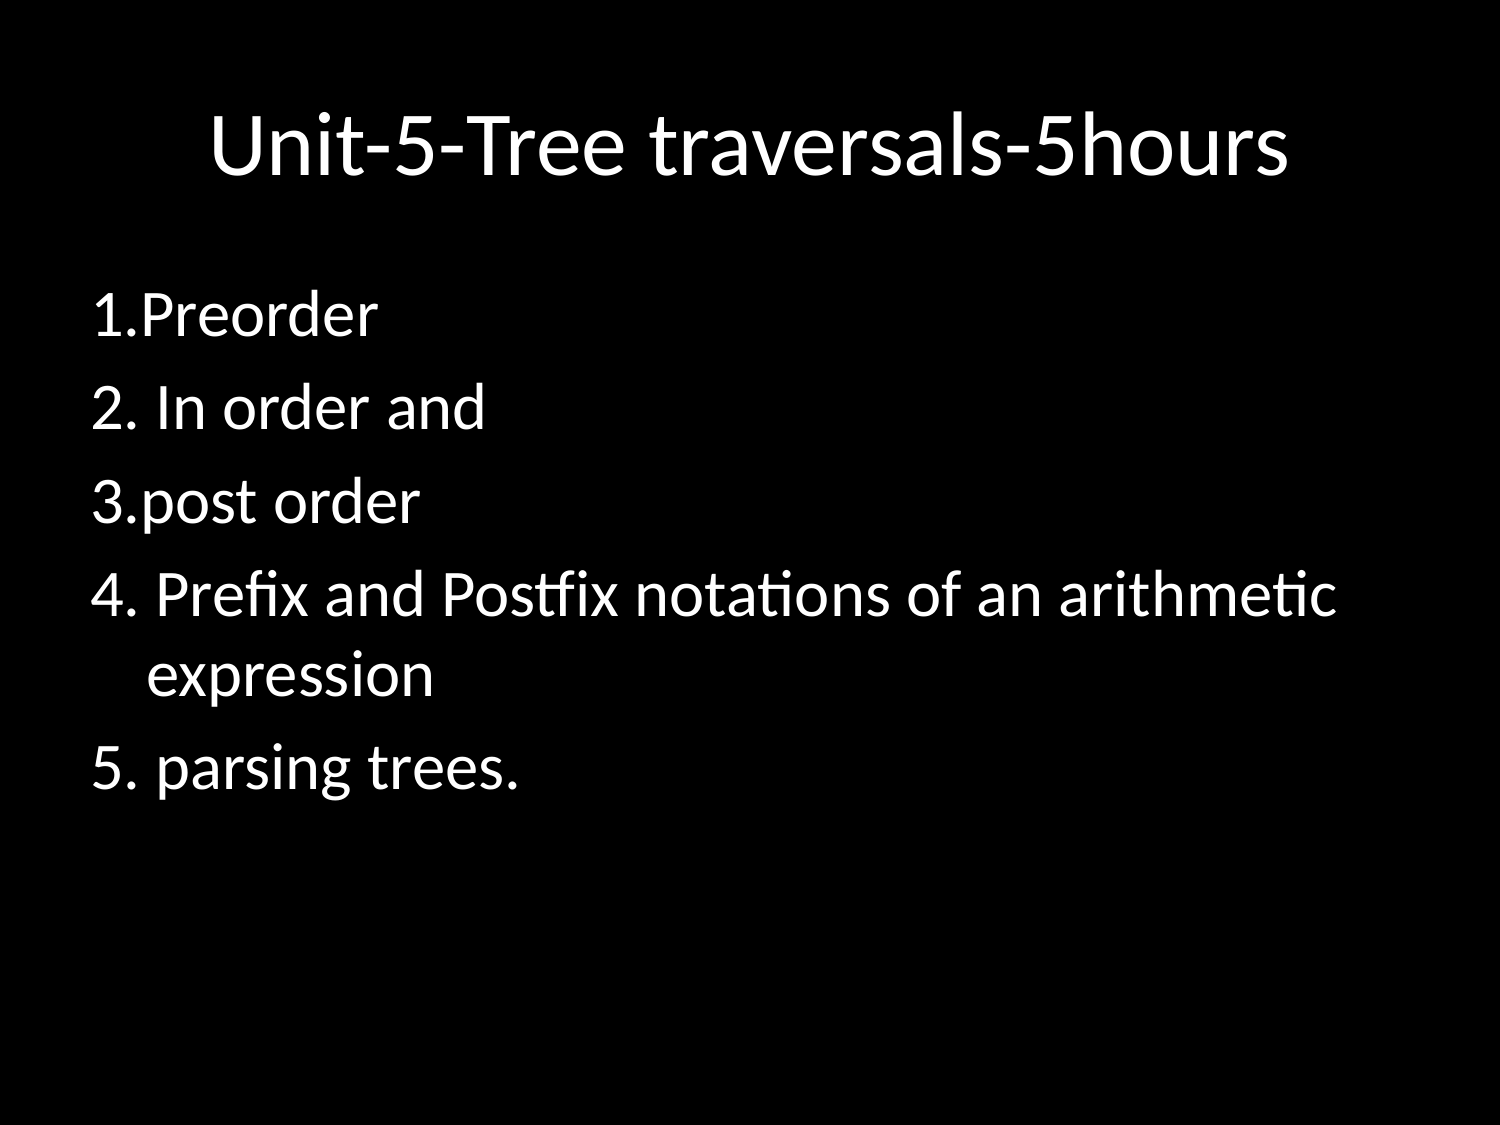

# Unit-5-Tree traversals-5hours
1.Preorder
2. In order and
3.post order
4. Prefix and Postfix notations of an arithmetic expression
5. parsing trees.